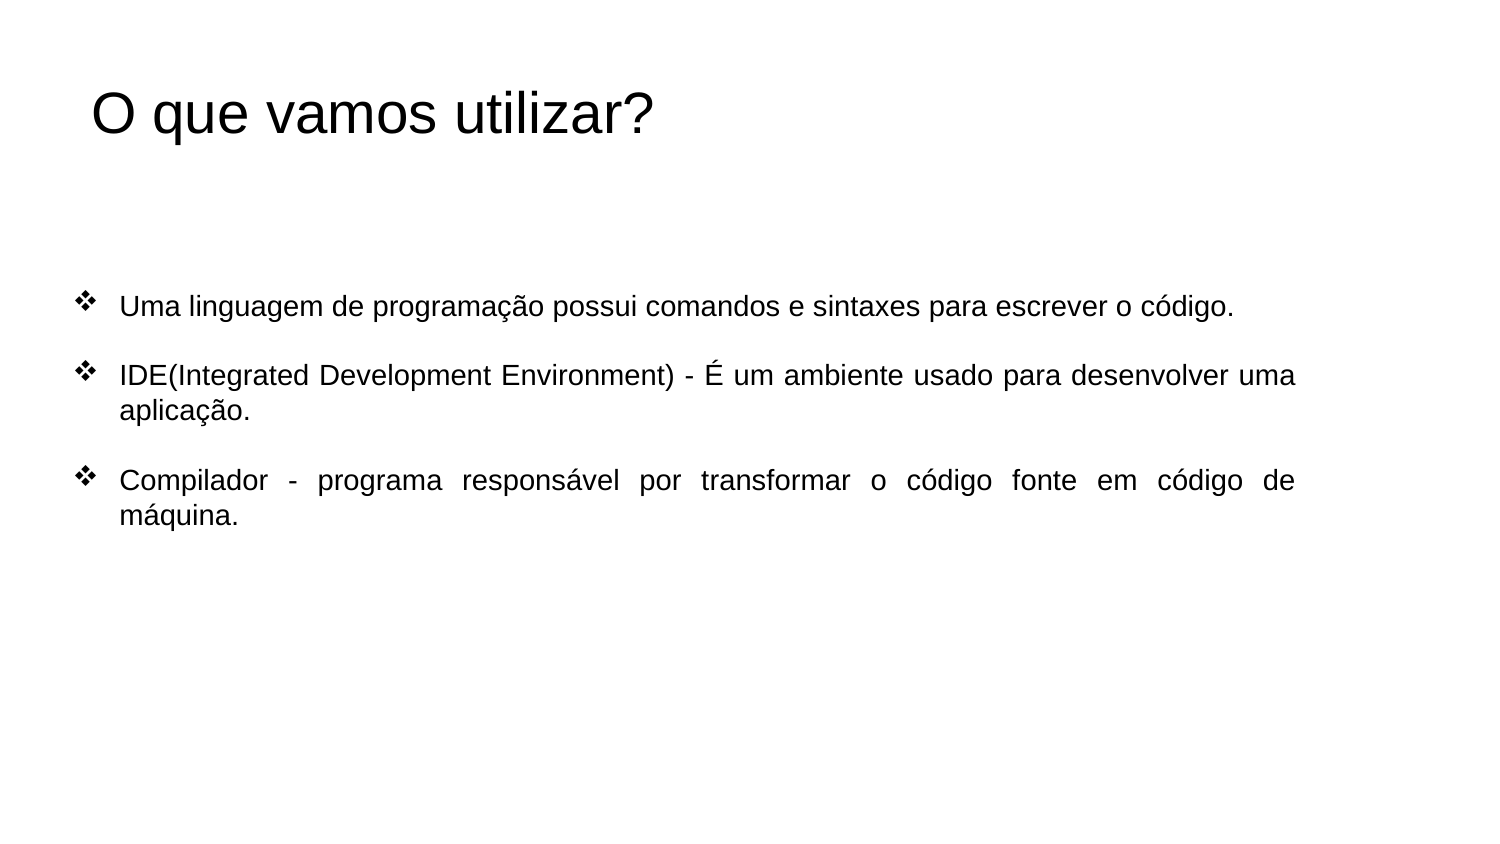

O que vamos utilizar?
Uma linguagem de programação possui comandos e sintaxes para escrever o código.

IDE(Integrated Development Environment) - É um ambiente usado para desenvolver uma aplicação.

Compilador - programa responsável por transformar o código fonte em código de máquina.